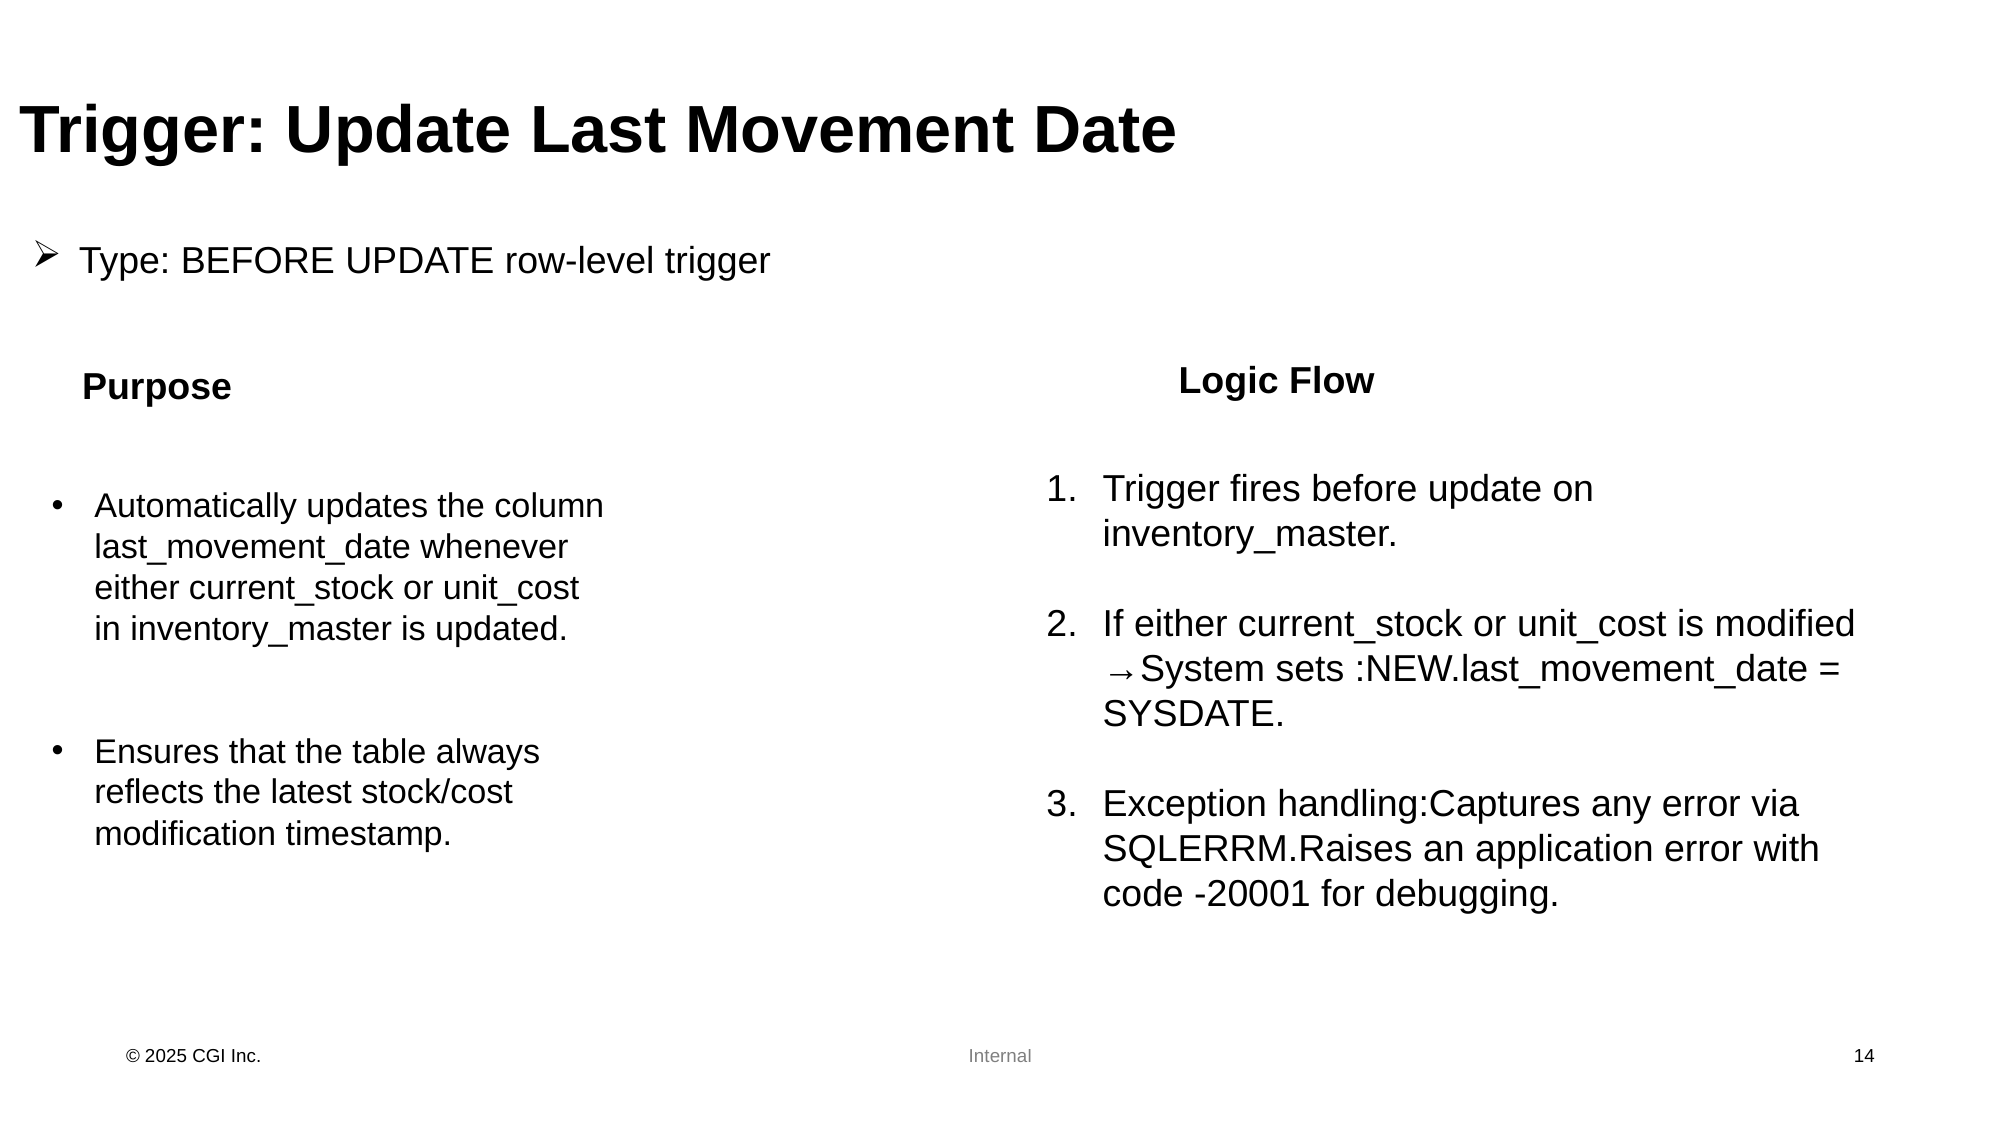

Trigger: Update Last Movement Date
Type: BEFORE UPDATE row-level trigger
Logic Flow
Purpose
Trigger fires before update on inventory_master.

If either current_stock or unit_cost is modified →System sets :NEW.last_movement_date = SYSDATE.

Exception handling:Captures any error via SQLERRM.Raises an application error with code -20001 for debugging.
Automatically updates the column last_movement_date whenever either current_stock or unit_cost in inventory_master is updated.

Ensures that the table always reflects the latest stock/cost modification timestamp.